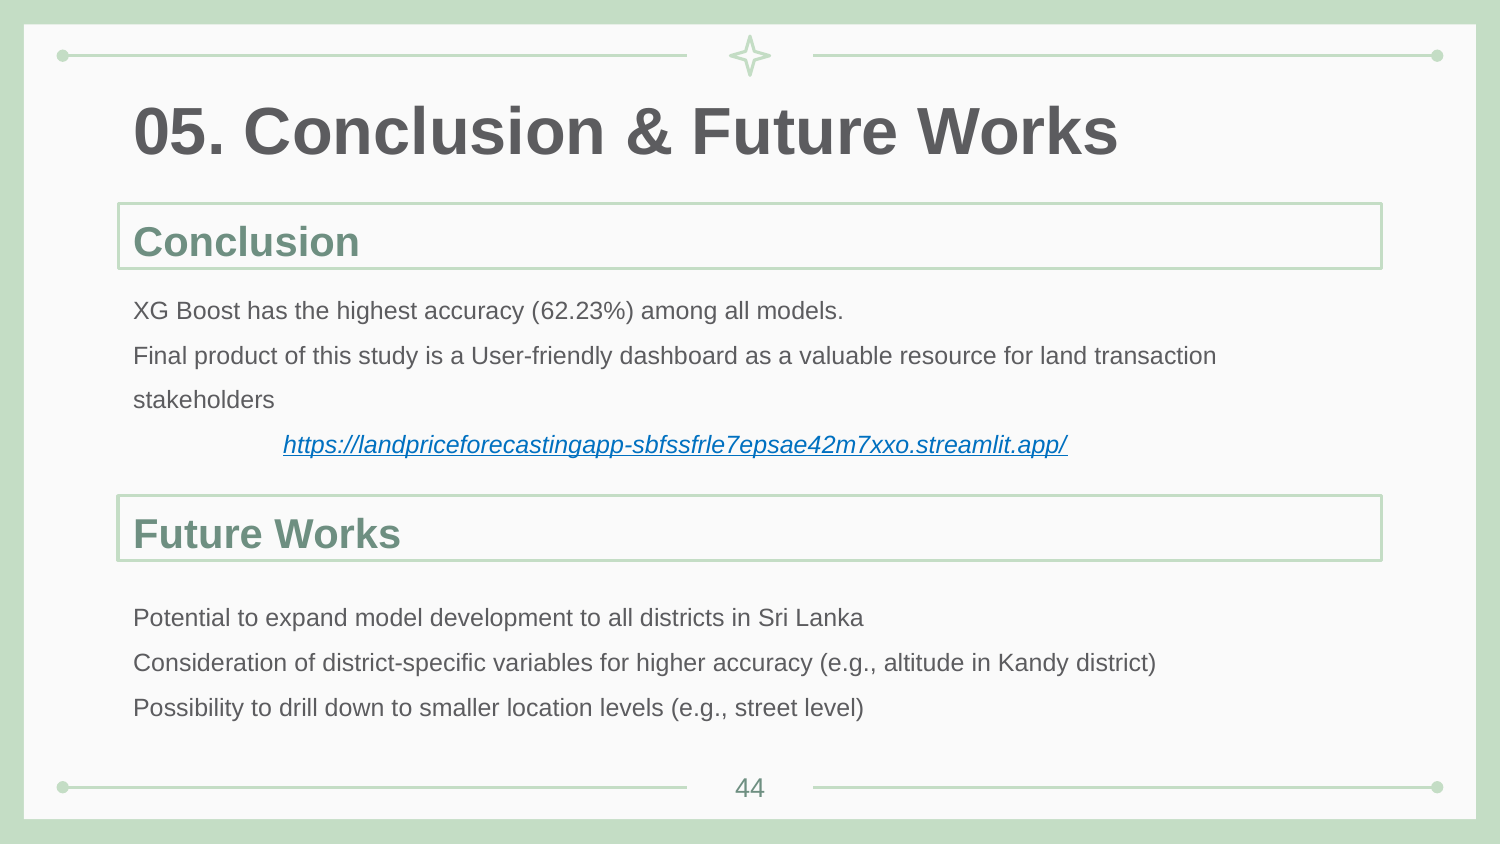

# 05. Conclusion & Future Works
Conclusion
XG Boost has the highest accuracy (62.23%) among all models.
Final product of this study is a User-friendly dashboard as a valuable resource for land transaction stakeholders
https://landpriceforecastingapp-sbfssfrle7epsae42m7xxo.streamlit.app/
Future Works
Potential to expand model development to all districts in Sri Lanka
Consideration of district-specific variables for higher accuracy (e.g., altitude in Kandy district)
Possibility to drill down to smaller location levels (e.g., street level)
44